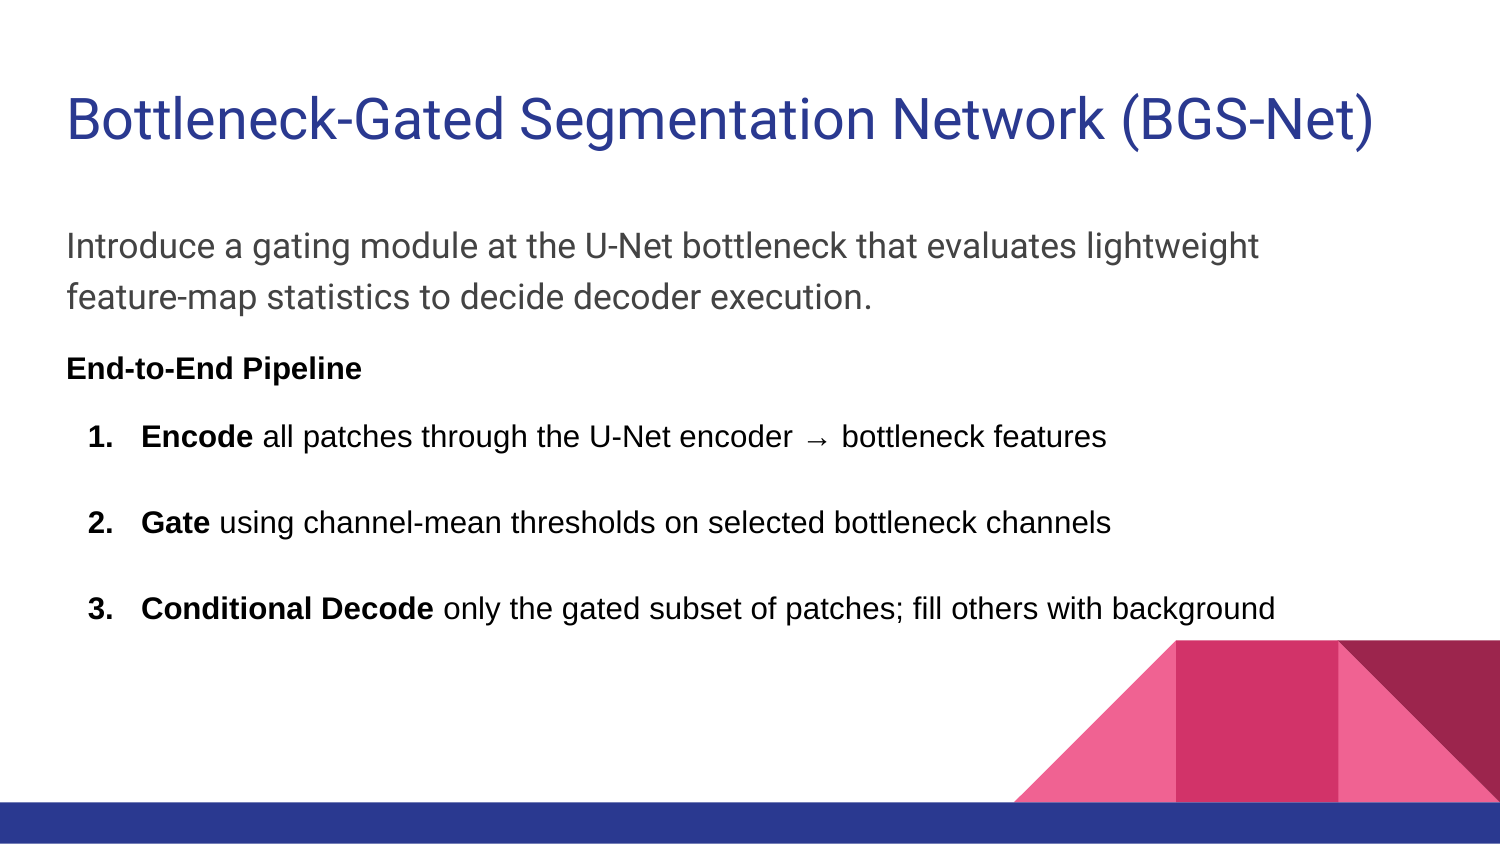

# Bottleneck‑Gated Segmentation Network (BGS‑Net)
Introduce a gating module at the U‑Net bottleneck that evaluates lightweight feature‑map statistics to decide decoder execution.
End‑to‑End Pipeline
Encode all patches through the U‑Net encoder → bottleneck features
Gate using channel‑mean thresholds on selected bottleneck channels
Conditional Decode only the gated subset of patches; fill others with background